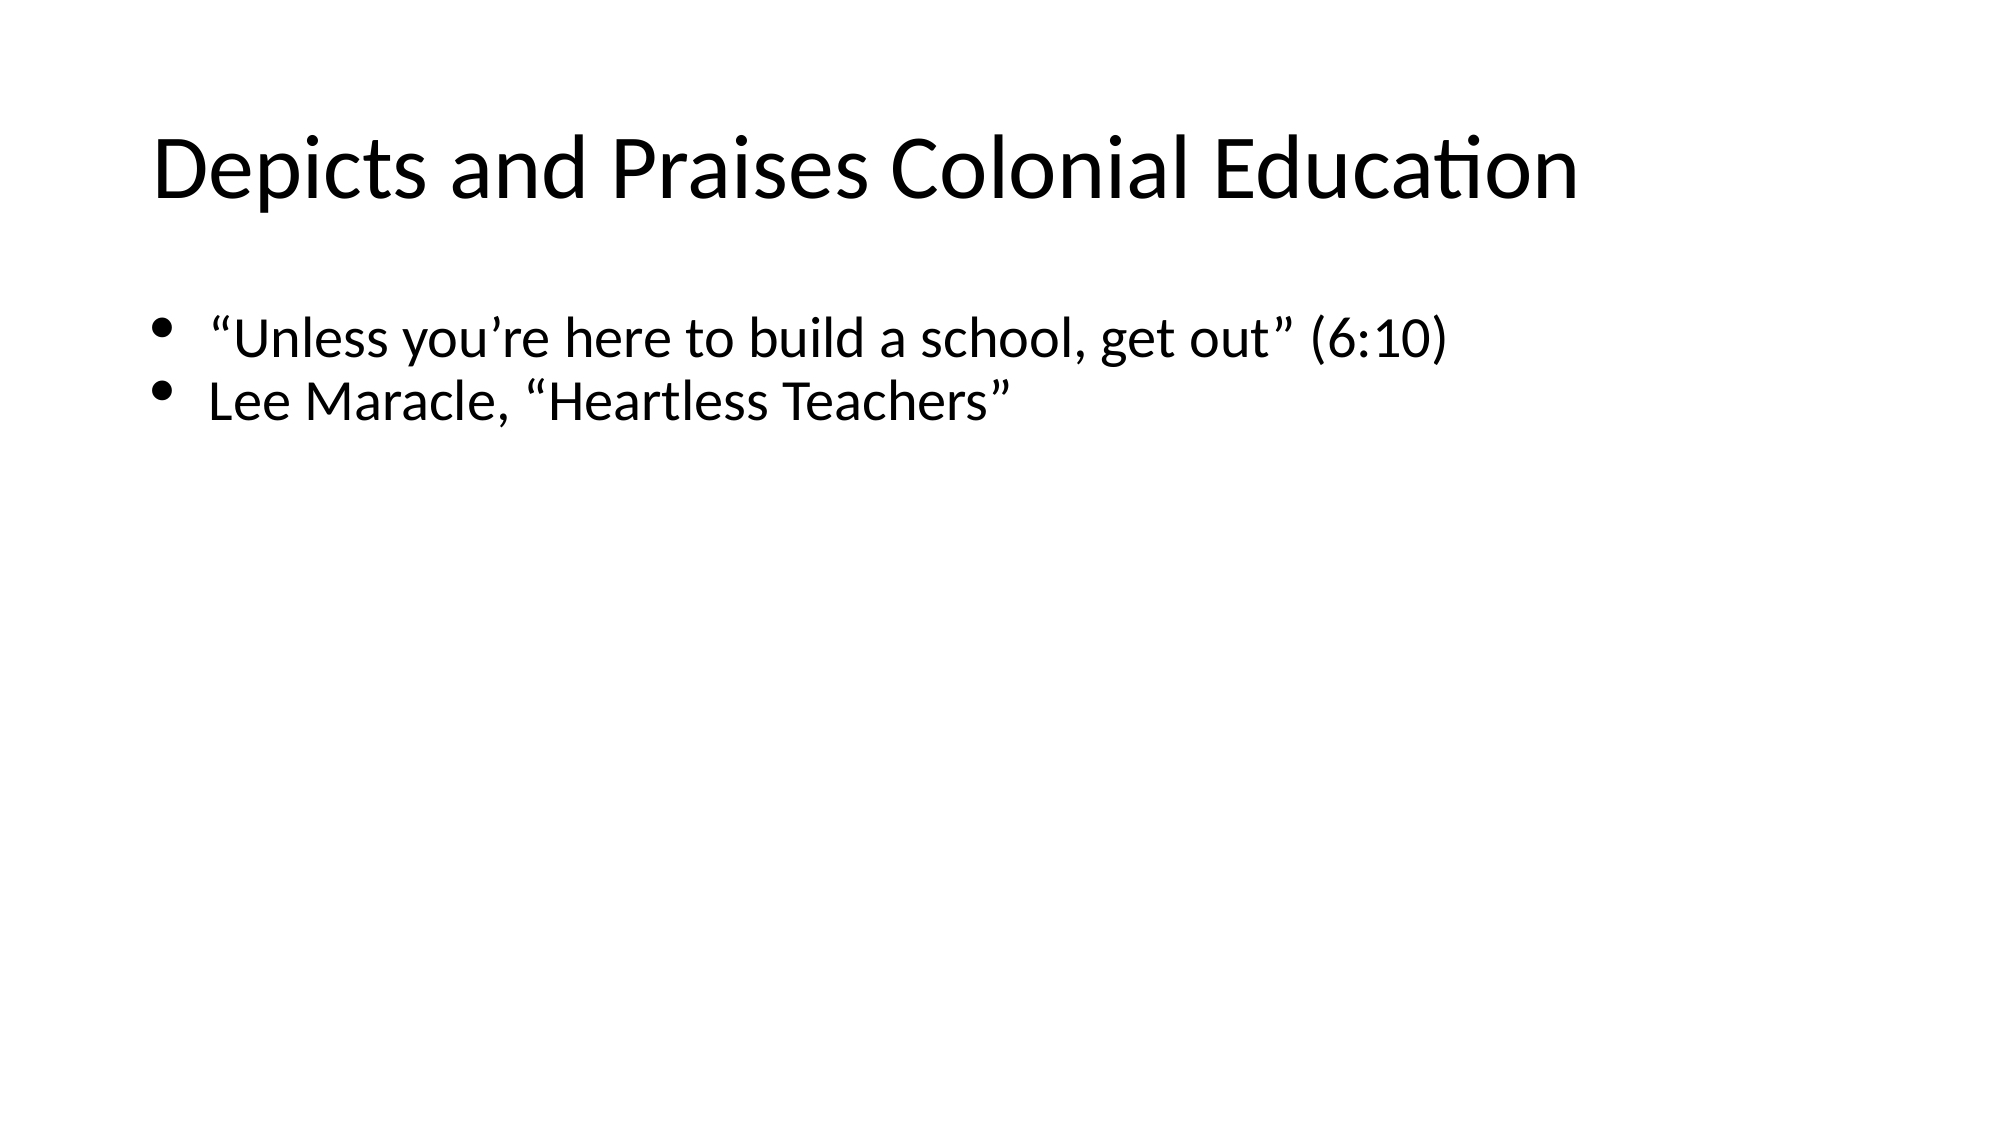

# Depicts and Praises Colonial Education
“Unless you’re here to build a school, get out” (6:10)
Lee Maracle, “Heartless Teachers”